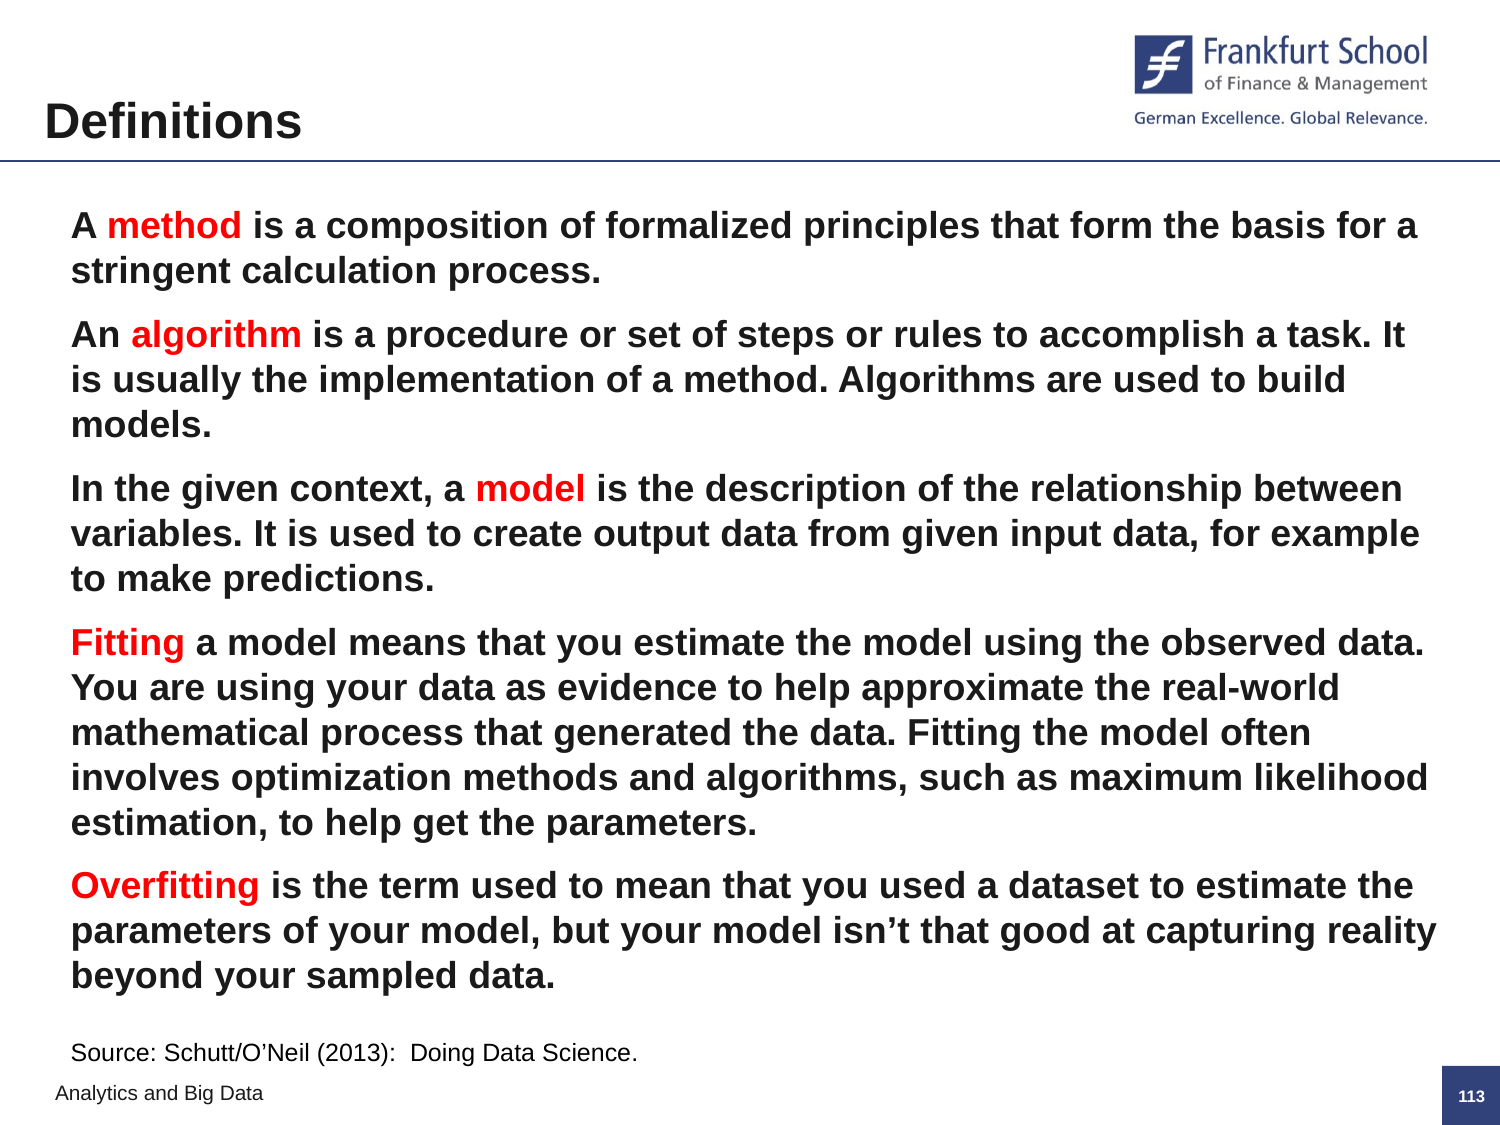

Definitions
A method is a composition of formalized principles that form the basis for a stringent calculation process.
An algorithm is a procedure or set of steps or rules to accomplish a task. It is usually the implementation of a method. Algorithms are used to build models.
In the given context, a model is the description of the relationship between variables. It is used to create output data from given input data, for example to make predictions.
Fitting a model means that you estimate the model using the observed data. You are using your data as evidence to help approximate the real-world mathematical process that generated the data. Fitting the model often involves optimization methods and algorithms, such as maximum likelihood estimation, to help get the parameters.
Overfitting is the term used to mean that you used a dataset to estimate the parameters of your model, but your model isn’t that good at capturing reality beyond your sampled data.
Source: Schutt/O’Neil (2013):  Doing Data Science.
113